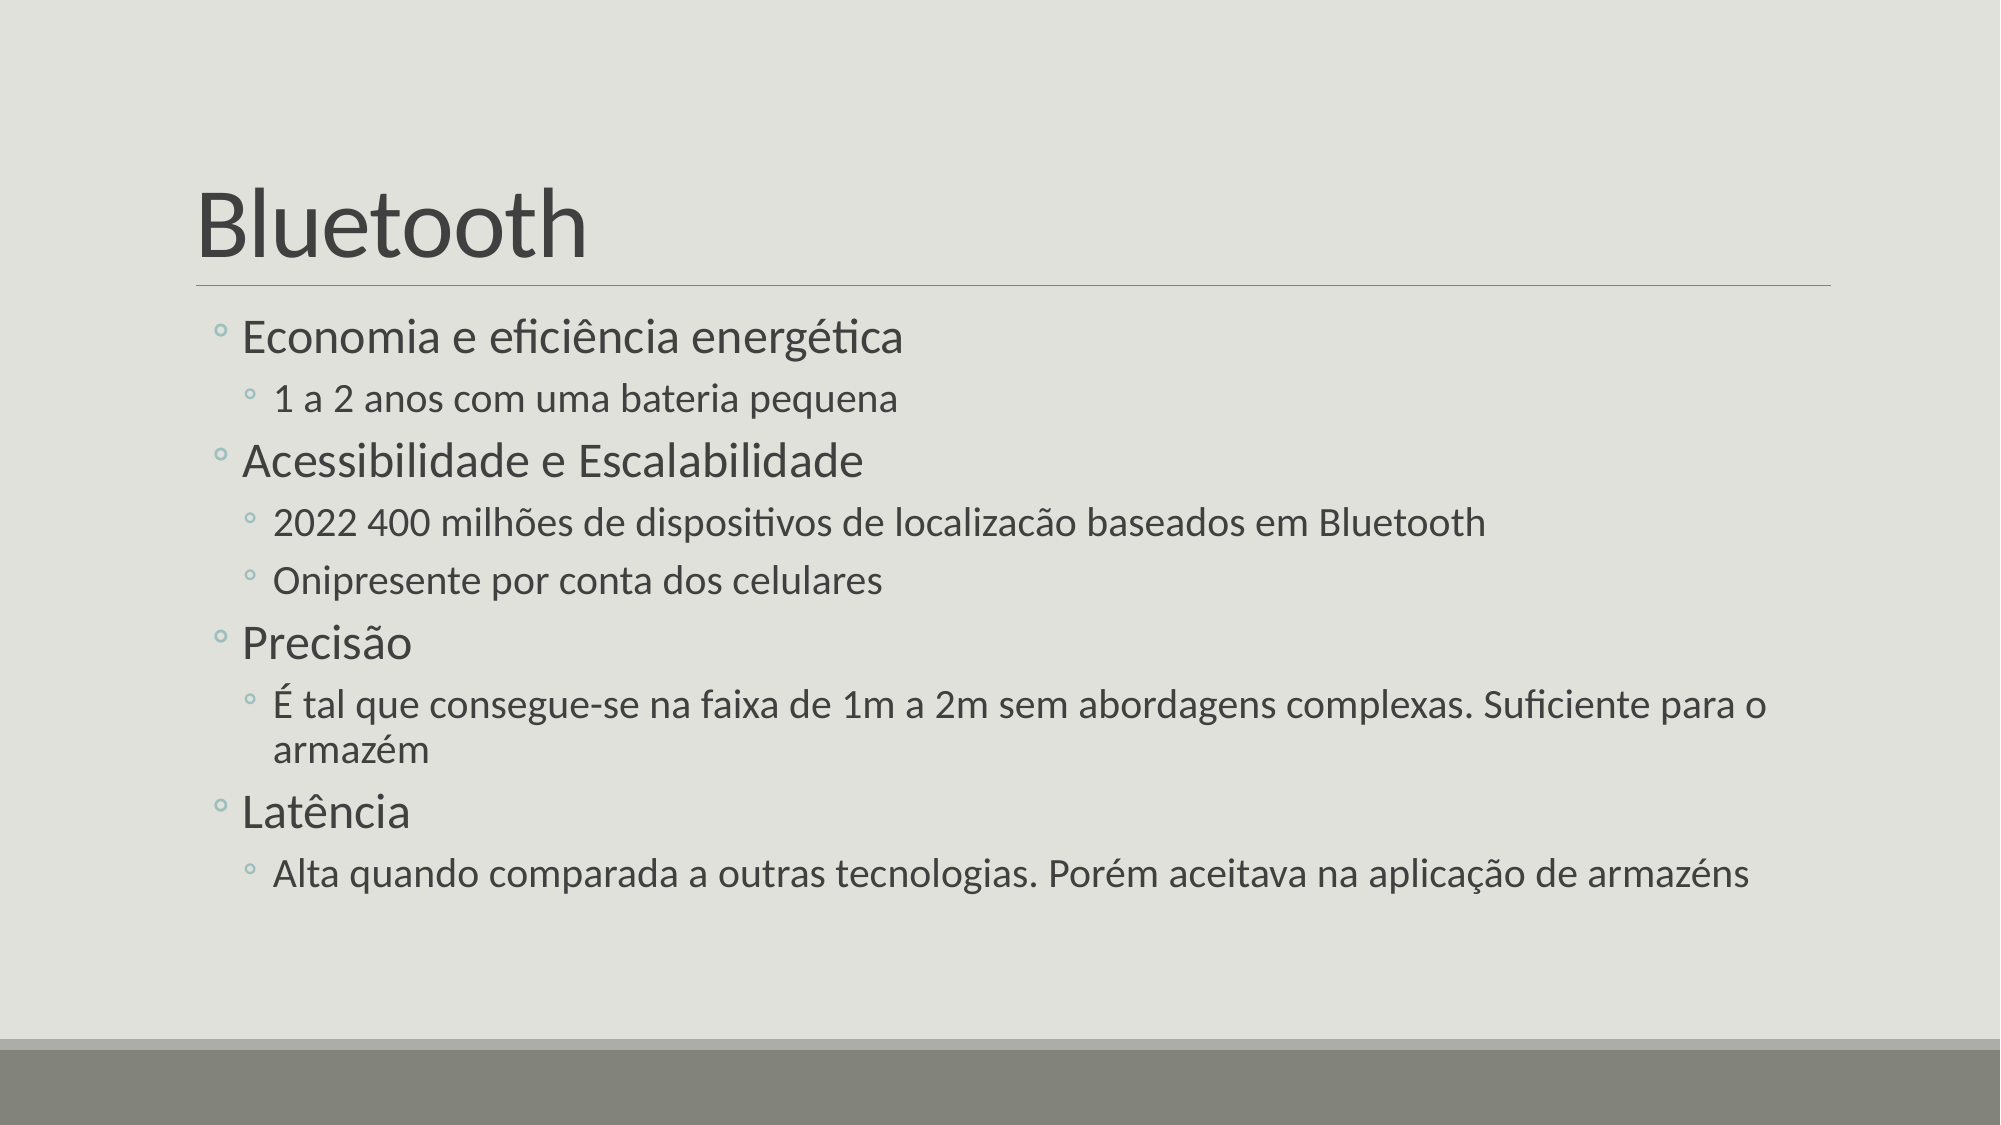

# Bluetooth
Economia e eficiência energética
1 a 2 anos com uma bateria pequena
Acessibilidade e Escalabilidade
2022 400 milhões de dispositivos de localizacão baseados em Bluetooth
Onipresente por conta dos celulares
Precisão
É tal que consegue-se na faixa de 1m a 2m sem abordagens complexas. Suficiente para o armazém
Latência
Alta quando comparada a outras tecnologias. Porém aceitava na aplicação de armazéns